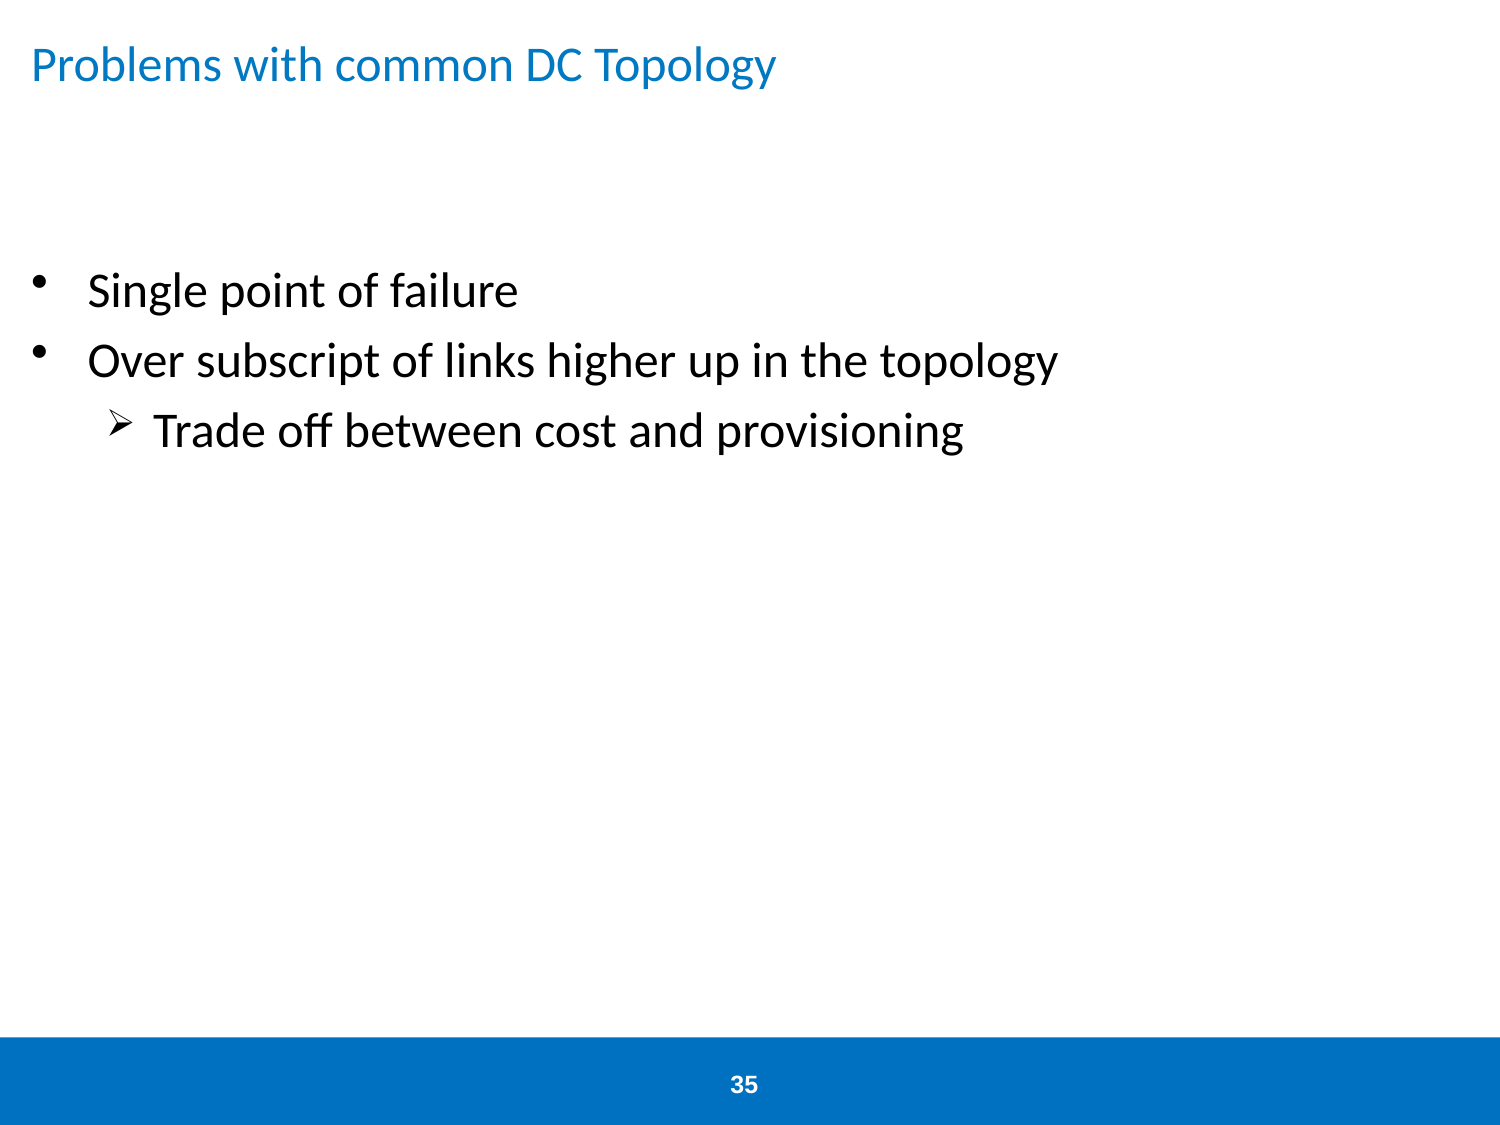

# Problems with common DC Topology

Single point of failure
Over subscript of links higher up in the topology
Trade off between cost and provisioning